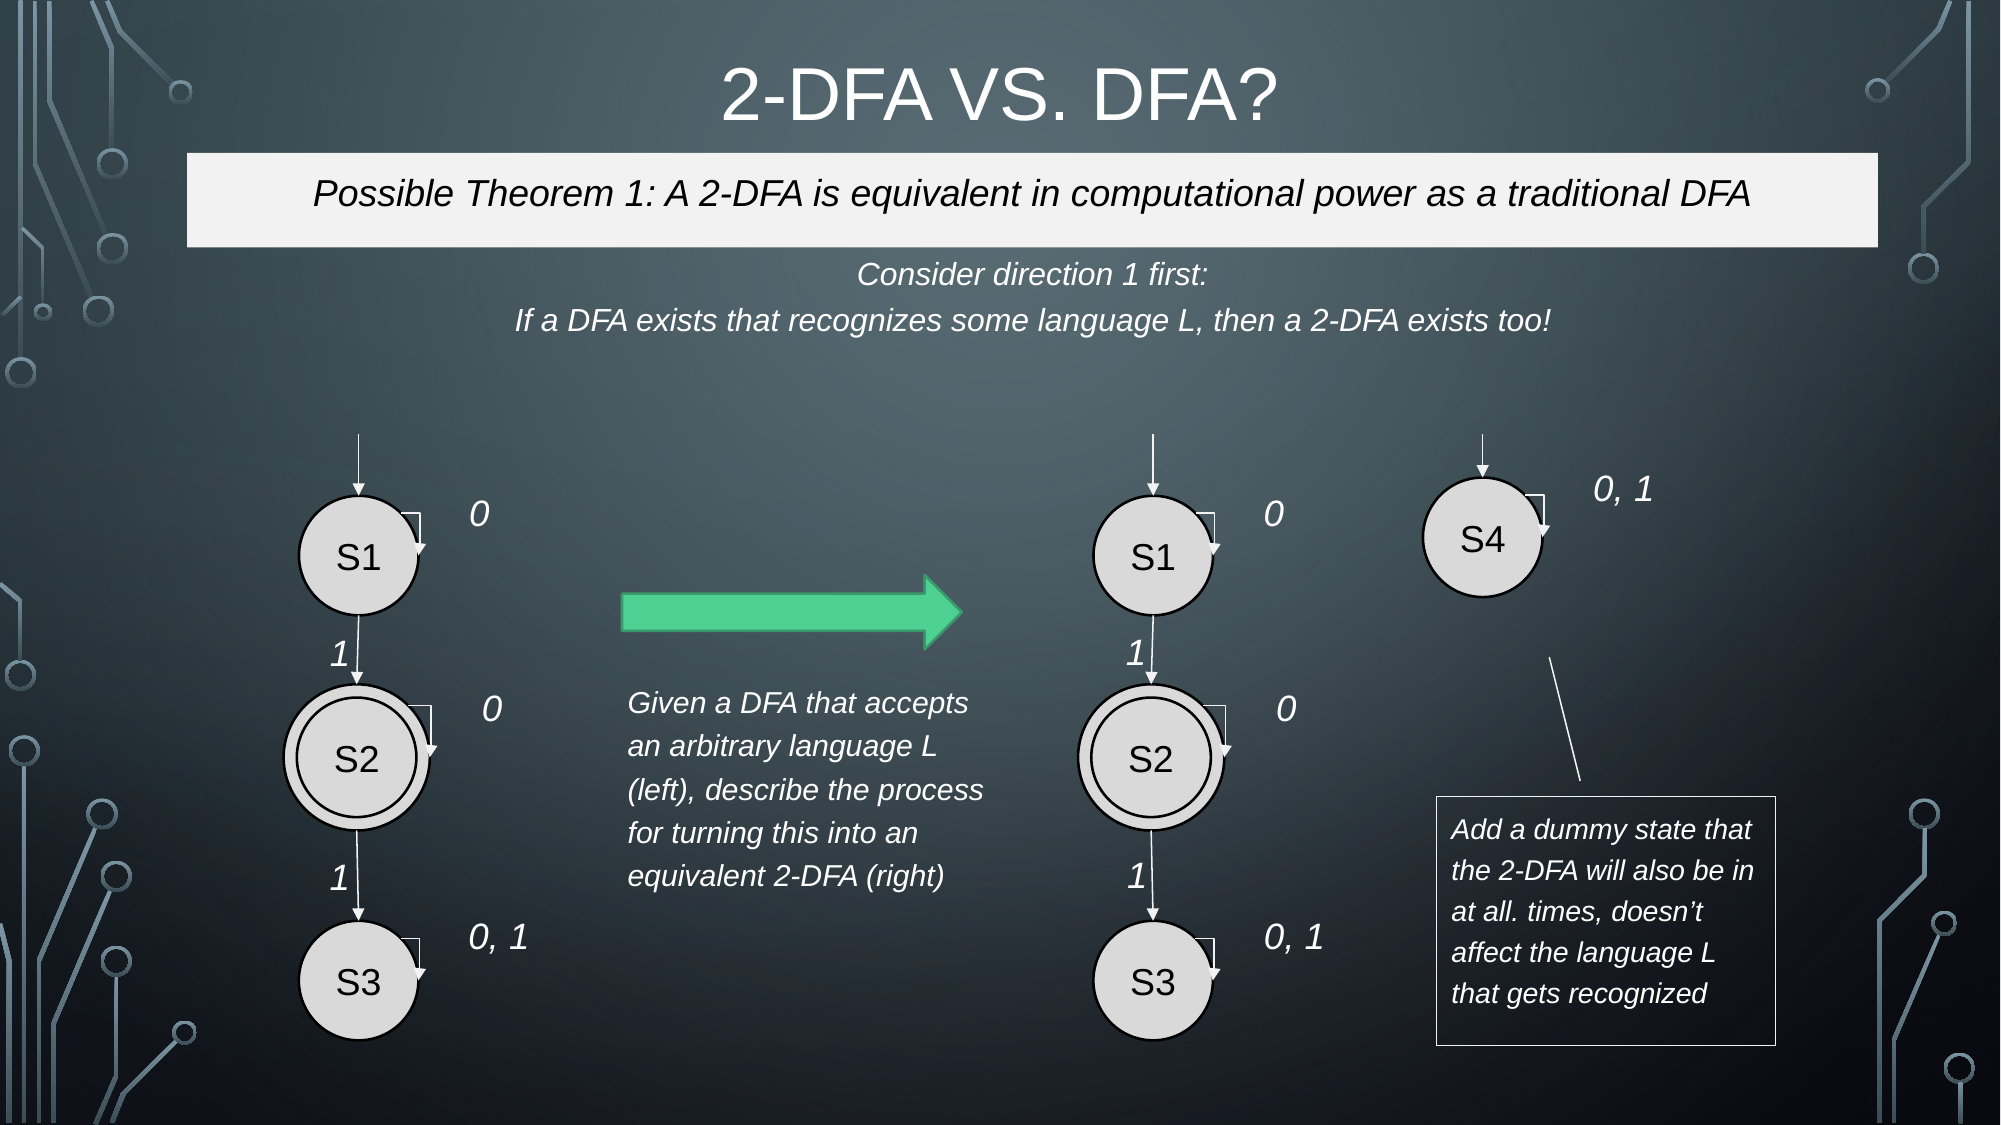

# 2-DFA vs. DFA?
Possible Theorem 1: A 2-DFA is equivalent in computational power as a traditional DFA
Consider direction 1 first:
If a DFA exists that recognizes some language L, then a 2-DFA exists too!
0, 1
0
0
S4
S1
S1

1
1
0
Given a DFA that accepts an arbitrary language L (left), describe the process for turning this into an equivalent 2-DFA (right)
0

S2

S2
Add a dummy state that the 2-DFA will also be in at all. times, doesn’t affect the language L that gets recognized
1
1
0, 1
0, 1
S3
S3